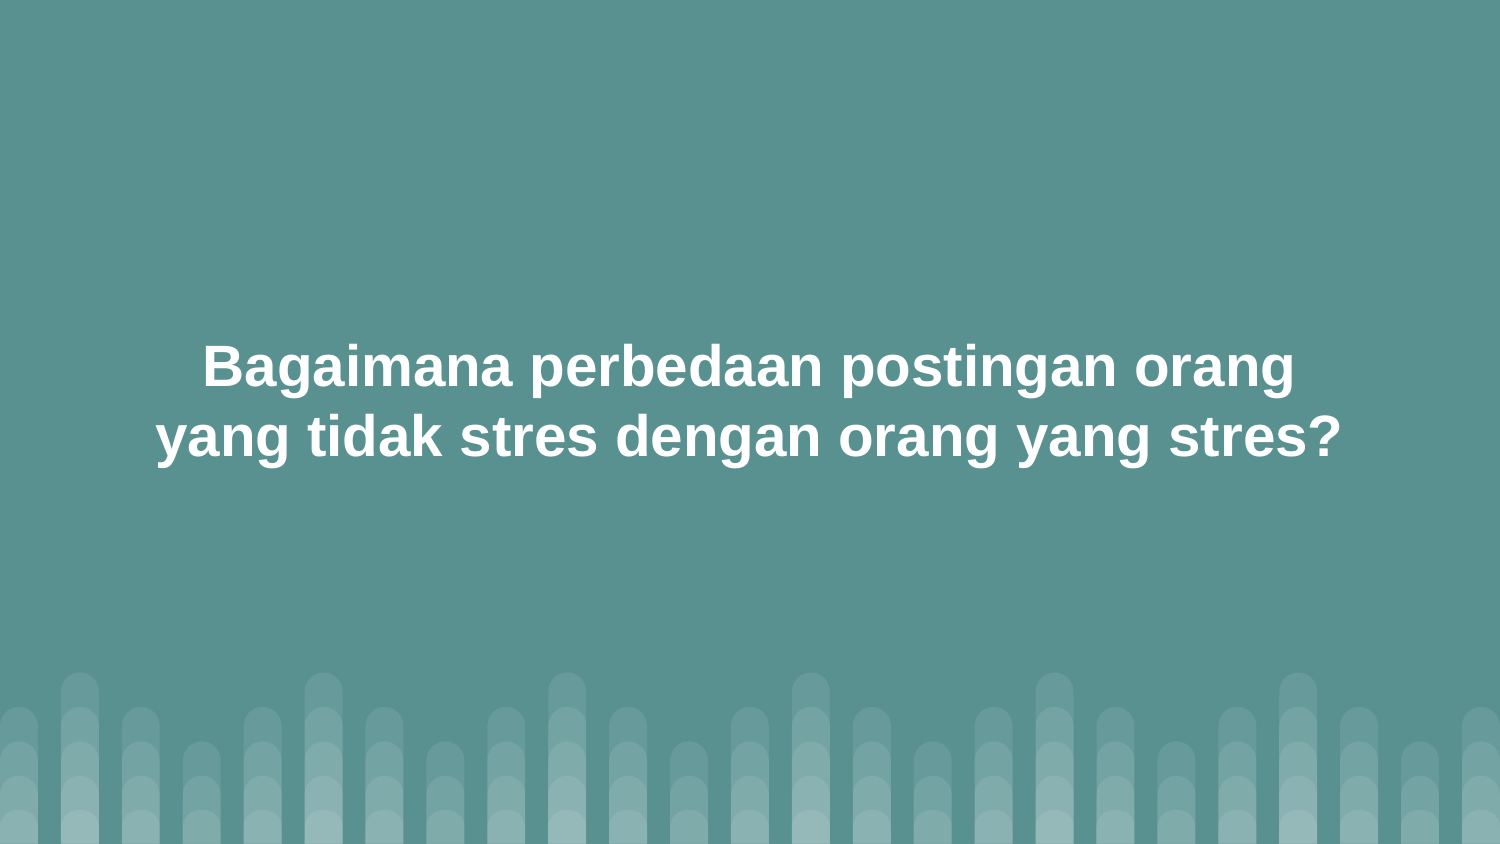

# Bagaimana perbedaan postingan orang yang tidak stres dengan orang yang stres?